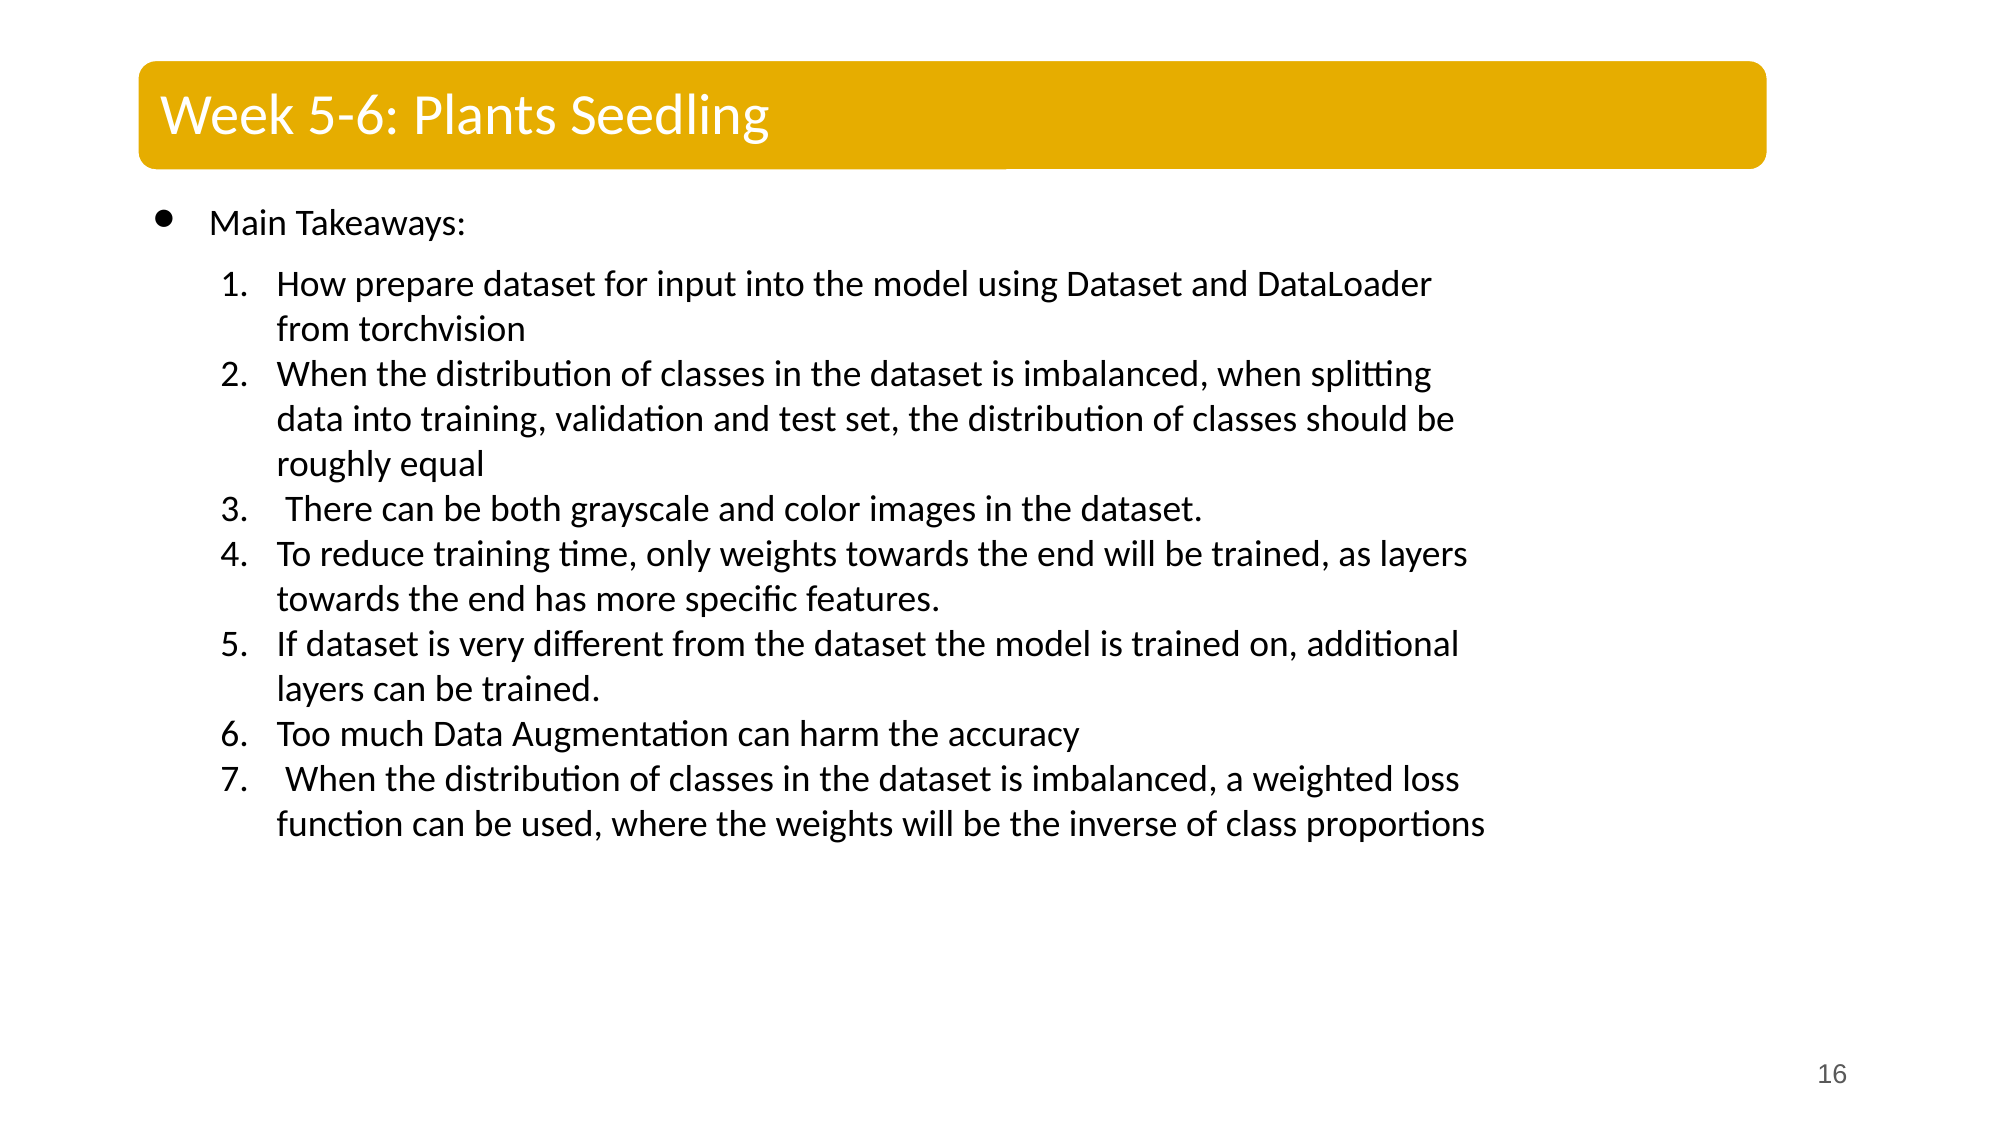

Week 5-6: Plants Seedling
Main Takeaways:
How prepare dataset for input into the model using Dataset and DataLoader from torchvision
When the distribution of classes in the dataset is imbalanced, when splitting data into training, validation and test set, the distribution of classes should be roughly equal
 There can be both grayscale and color images in the dataset.
To reduce training time, only weights towards the end will be trained, as layers towards the end has more specific features.
If dataset is very different from the dataset the model is trained on, additional layers can be trained.
Too much Data Augmentation can harm the accuracy
 When the distribution of classes in the dataset is imbalanced, a weighted loss function can be used, where the weights will be the inverse of class proportions

16